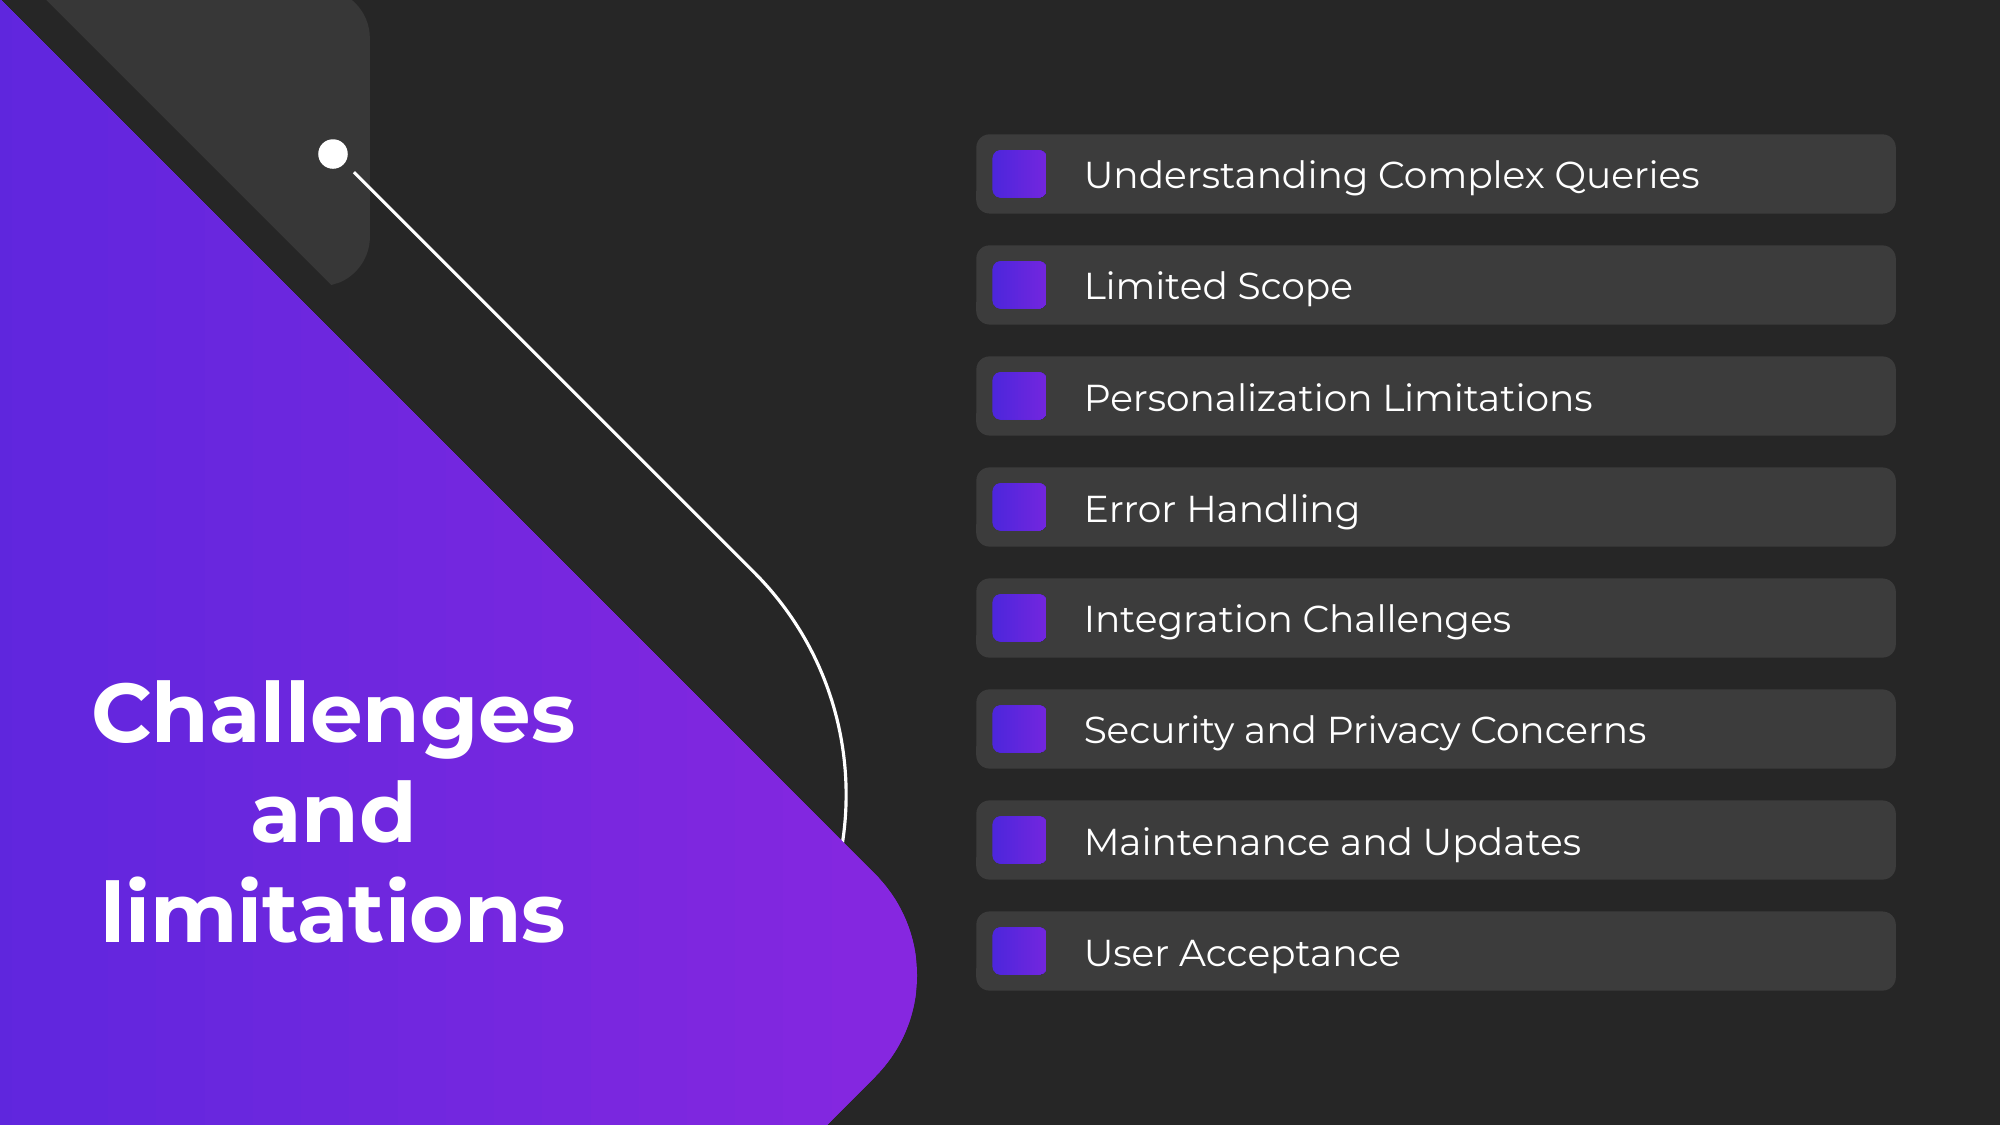

Understanding Complex Queries

Limited Scope

Personalization Limitations

Error Handling

Integration Challenges

Security and Privacy Concerns

Maintenance and Updates

User Acceptance

Challenges and limitations